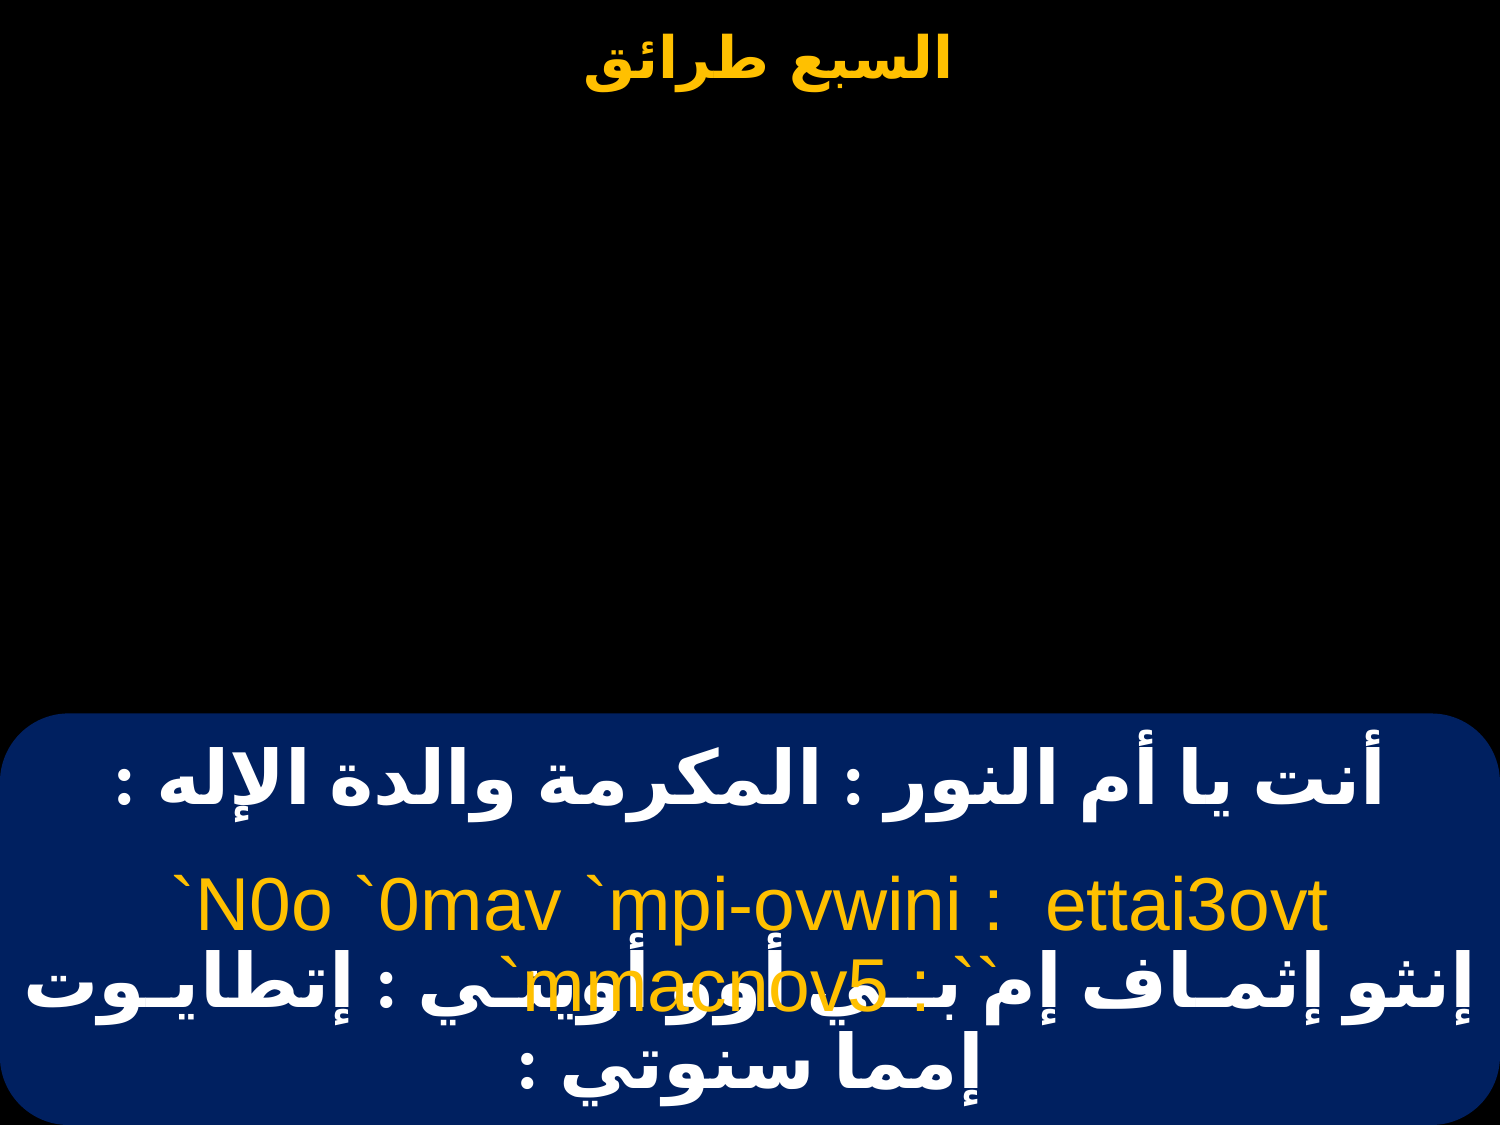

# أنت يا أم النور : المكرمة والدة الإله :
`N0o `0mav `mpi-ovwini :  ettai3ovt `mmacnov5 : ``
إنثو إثمـاف إم بــي أوو أوينـي : إتطايـوت إمما سنوتي :